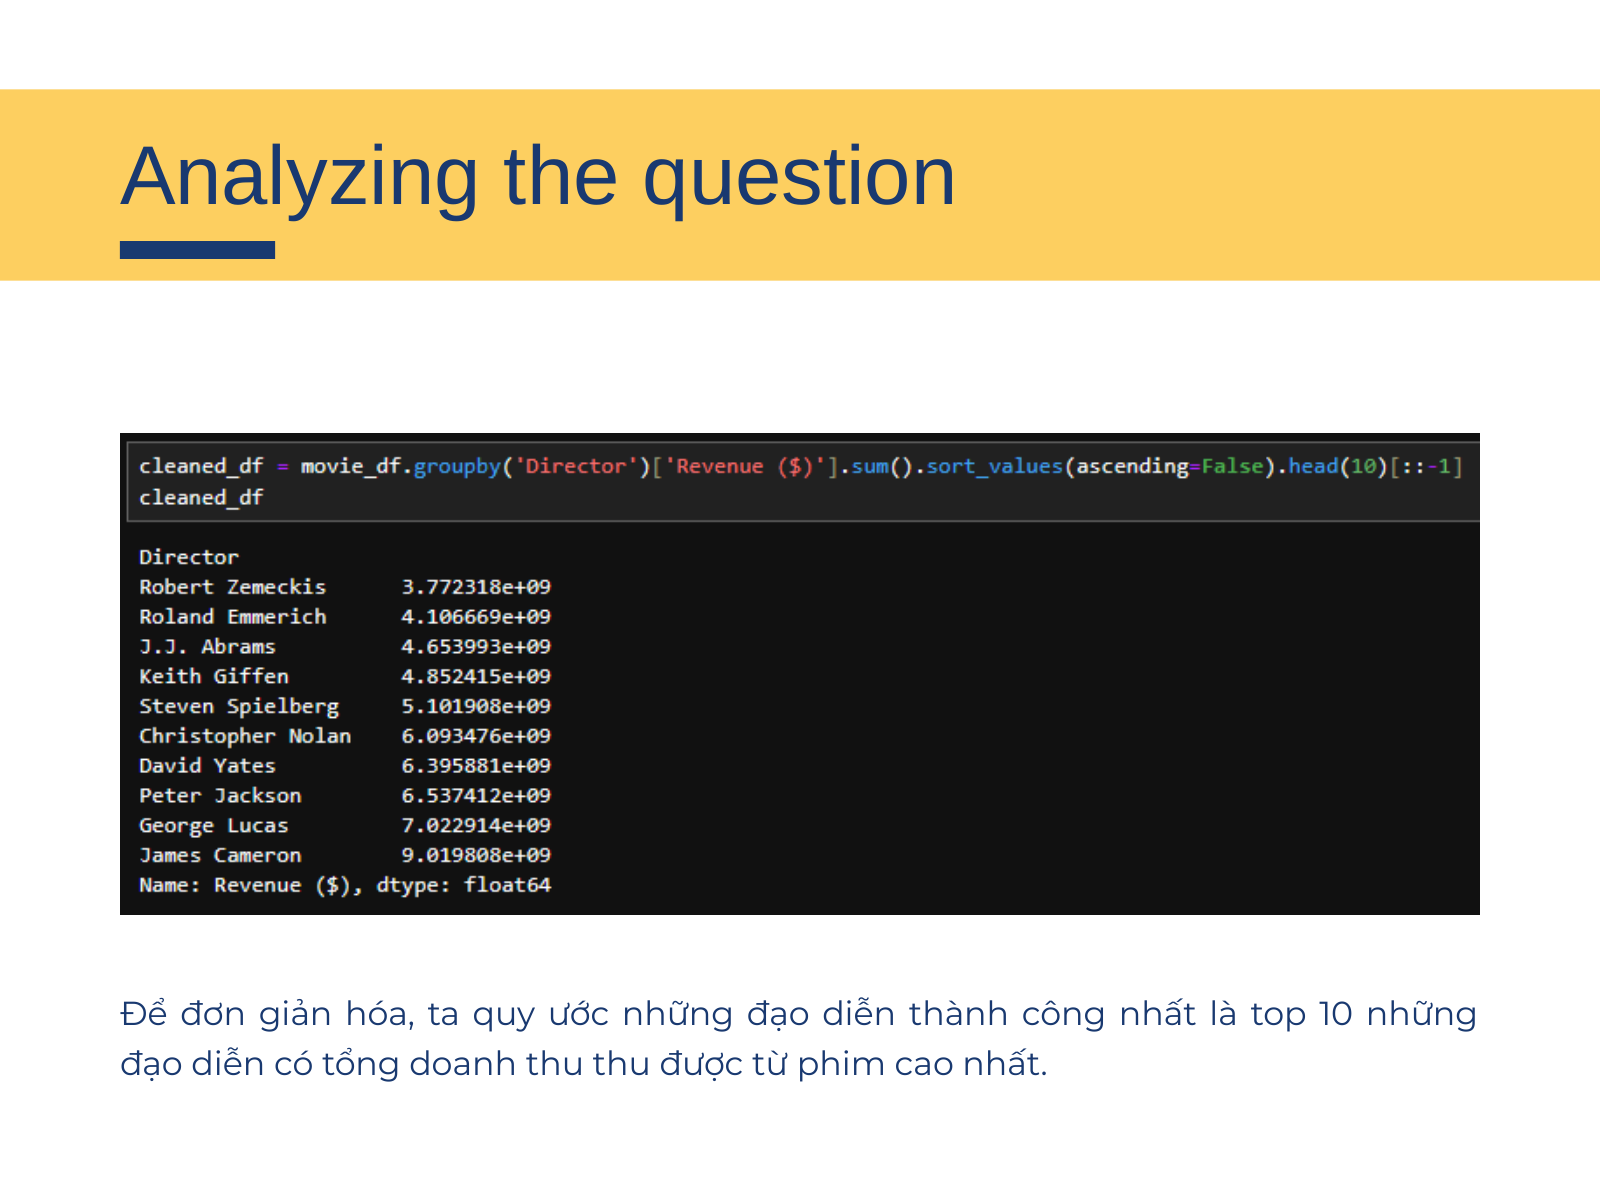

Analyzing the question

Để đơn giản hóa, ta quy ước những đạo diễn thành công nhất là top 10 những đạo diễn có tổng doanh thu thu được từ phim cao nhất.